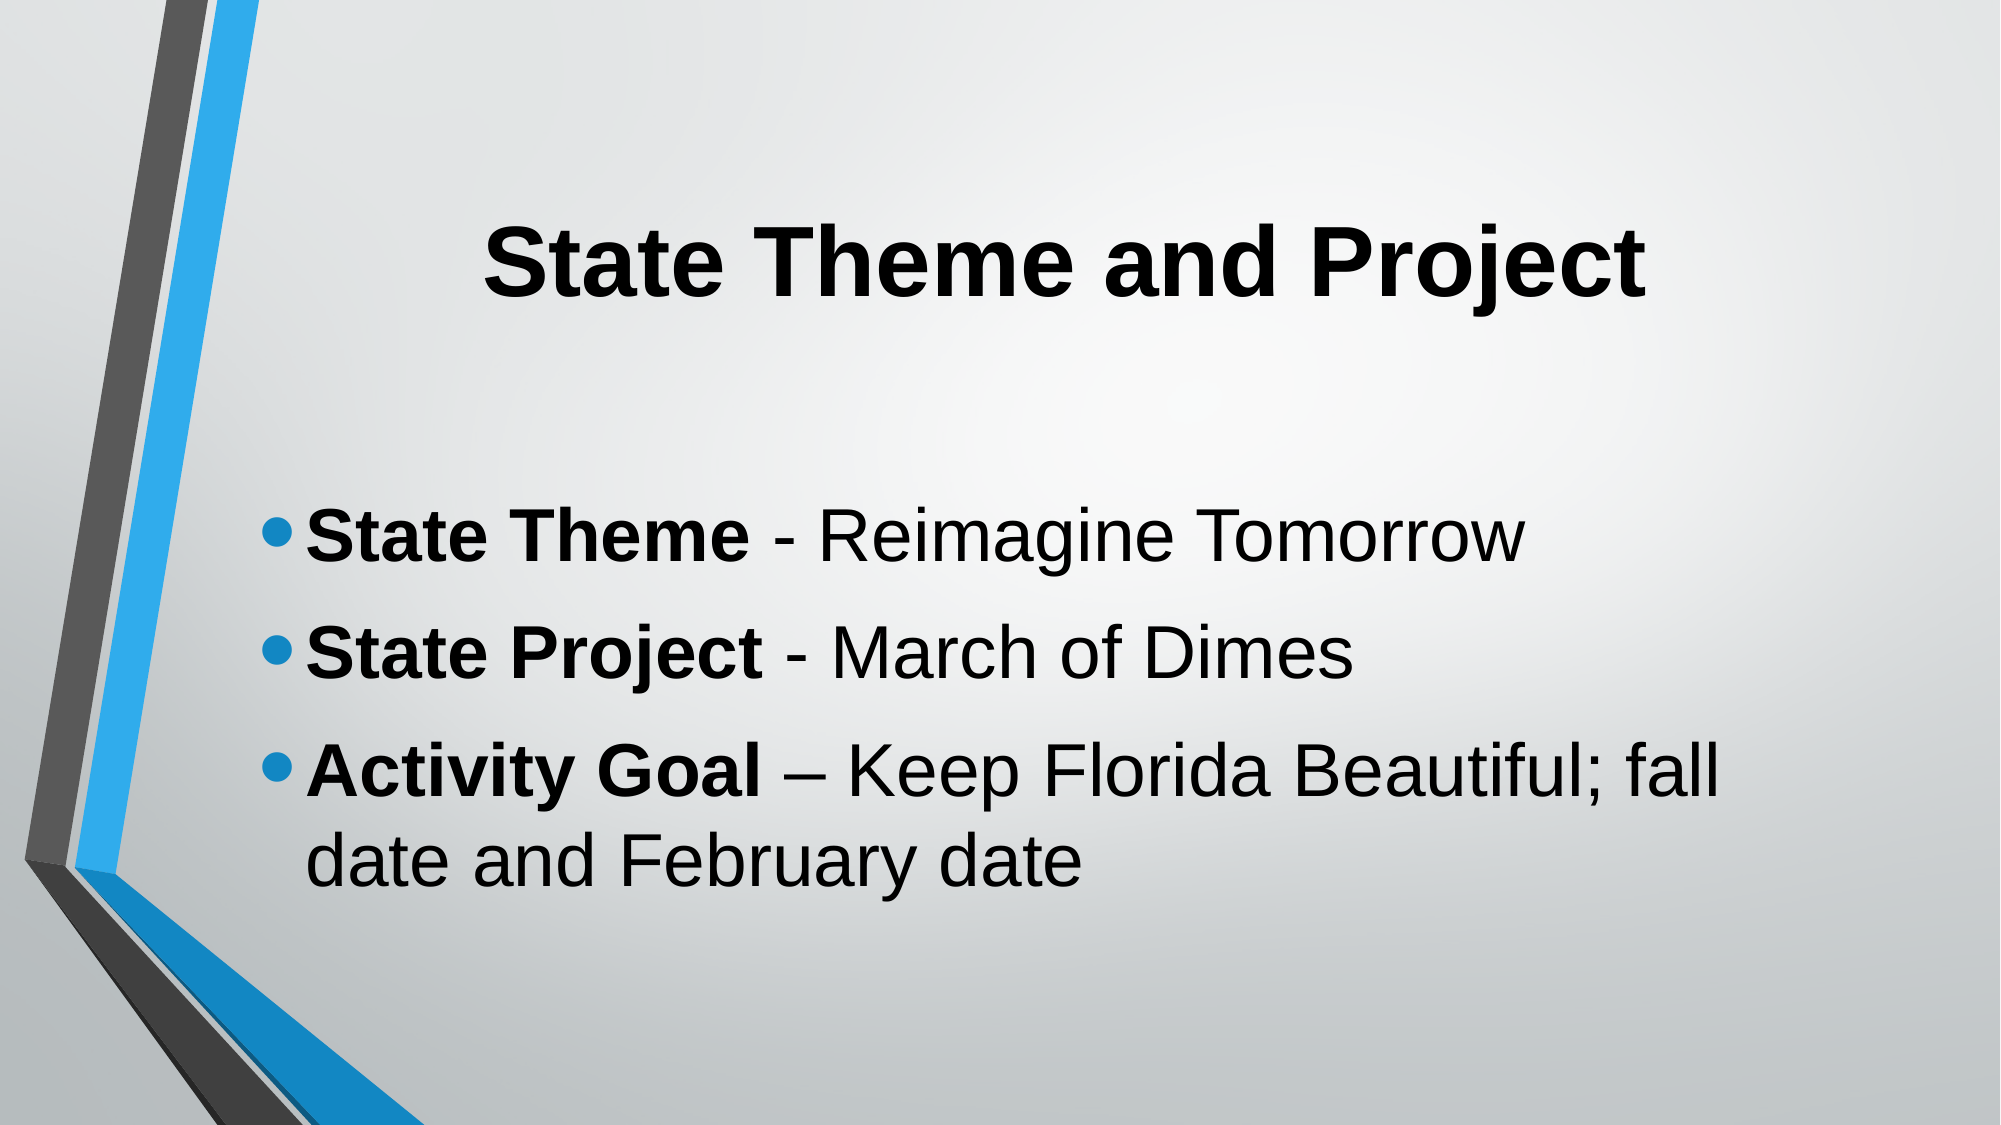

# State Theme and Project
State Theme - Reimagine Tomorrow
State Project - March of Dimes
Activity Goal – Keep Florida Beautiful; fall date and February date